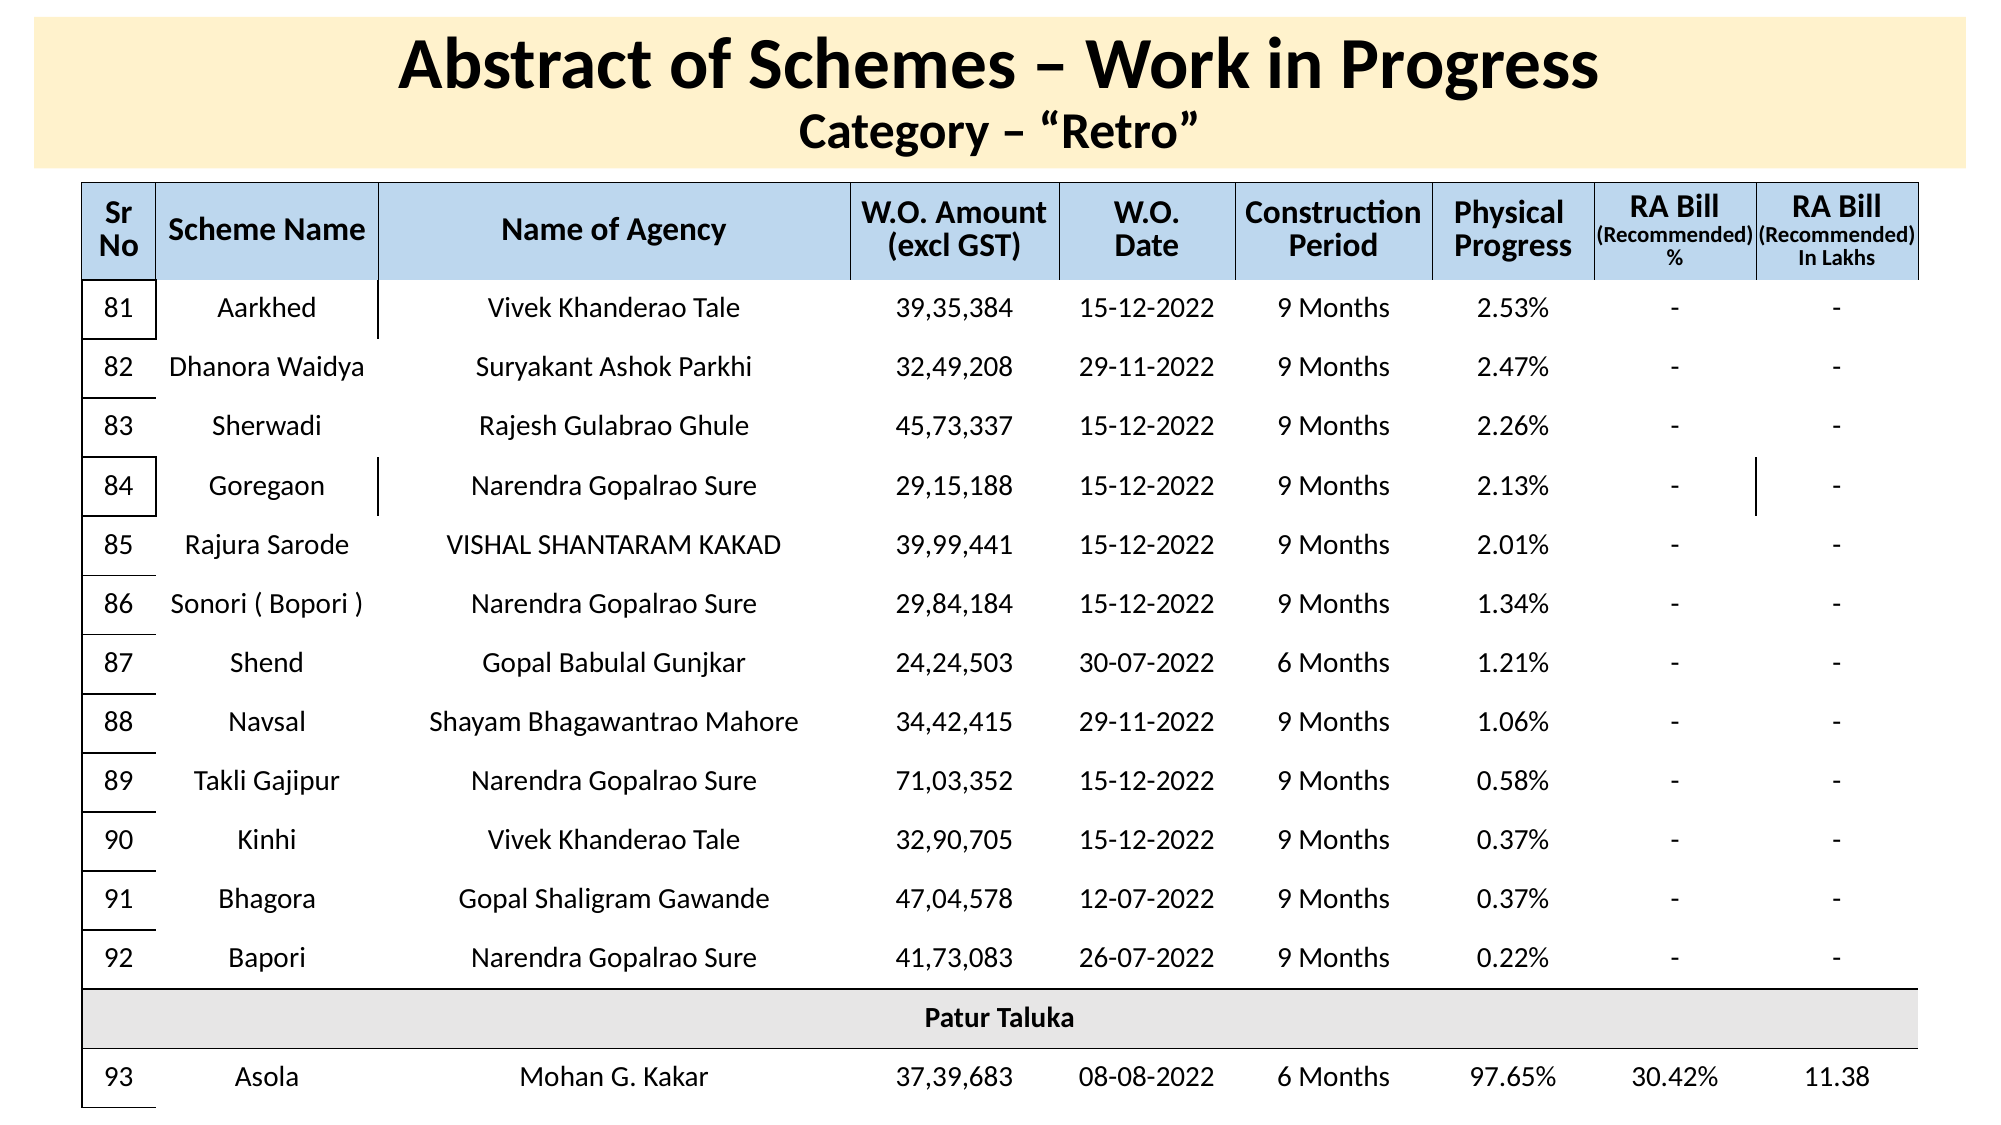

# Abstract of Schemes – Work in Progress Category – “Retro”
| Sr No | Scheme Name | Name of Agency | W.O. Amount (excl GST) | W.O. Date | Construction Period | Physical Progress | RA Bill (Recommended) % | RA Bill (Recommended) In Lakhs |
| --- | --- | --- | --- | --- | --- | --- | --- | --- |
| 81 | Aarkhed | Vivek Khanderao Tale | 39,35,384 | 15-12-2022 | 9 Months | 2.53% | - | - |
| --- | --- | --- | --- | --- | --- | --- | --- | --- |
| 82 | Dhanora Waidya | Suryakant Ashok Parkhi | 32,49,208 | 29-11-2022 | 9 Months | 2.47% | - | - |
| 83 | Sherwadi | Rajesh Gulabrao Ghule | 45,73,337 | 15-12-2022 | 9 Months | 2.26% | - | - |
| 84 | Goregaon | Narendra Gopalrao Sure | 29,15,188 | 15-12-2022 | 9 Months | 2.13% | - | - |
| 85 | Rajura Sarode | VISHAL SHANTARAM KAKAD | 39,99,441 | 15-12-2022 | 9 Months | 2.01% | - | - |
| 86 | Sonori ( Bopori ) | Narendra Gopalrao Sure | 29,84,184 | 15-12-2022 | 9 Months | 1.34% | - | - |
| 87 | Shend | Gopal Babulal Gunjkar | 24,24,503 | 30-07-2022 | 6 Months | 1.21% | - | - |
| 88 | Navsal | Shayam Bhagawantrao Mahore | 34,42,415 | 29-11-2022 | 9 Months | 1.06% | - | - |
| 89 | Takli Gajipur | Narendra Gopalrao Sure | 71,03,352 | 15-12-2022 | 9 Months | 0.58% | - | - |
| 90 | Kinhi | Vivek Khanderao Tale | 32,90,705 | 15-12-2022 | 9 Months | 0.37% | - | - |
| 91 | Bhagora | Gopal Shaligram Gawande | 47,04,578 | 12-07-2022 | 9 Months | 0.37% | - | - |
| 92 | Bapori | Narendra Gopalrao Sure | 41,73,083 | 26-07-2022 | 9 Months | 0.22% | - | - |
| Patur Taluka | Patur Taluka |  |  |  |  |  |  |  |
| 93 | Asola | Mohan G. Kakar | 37,39,683 | 08-08-2022 | 6 Months | 97.65% | 30.42% | 11.38 |